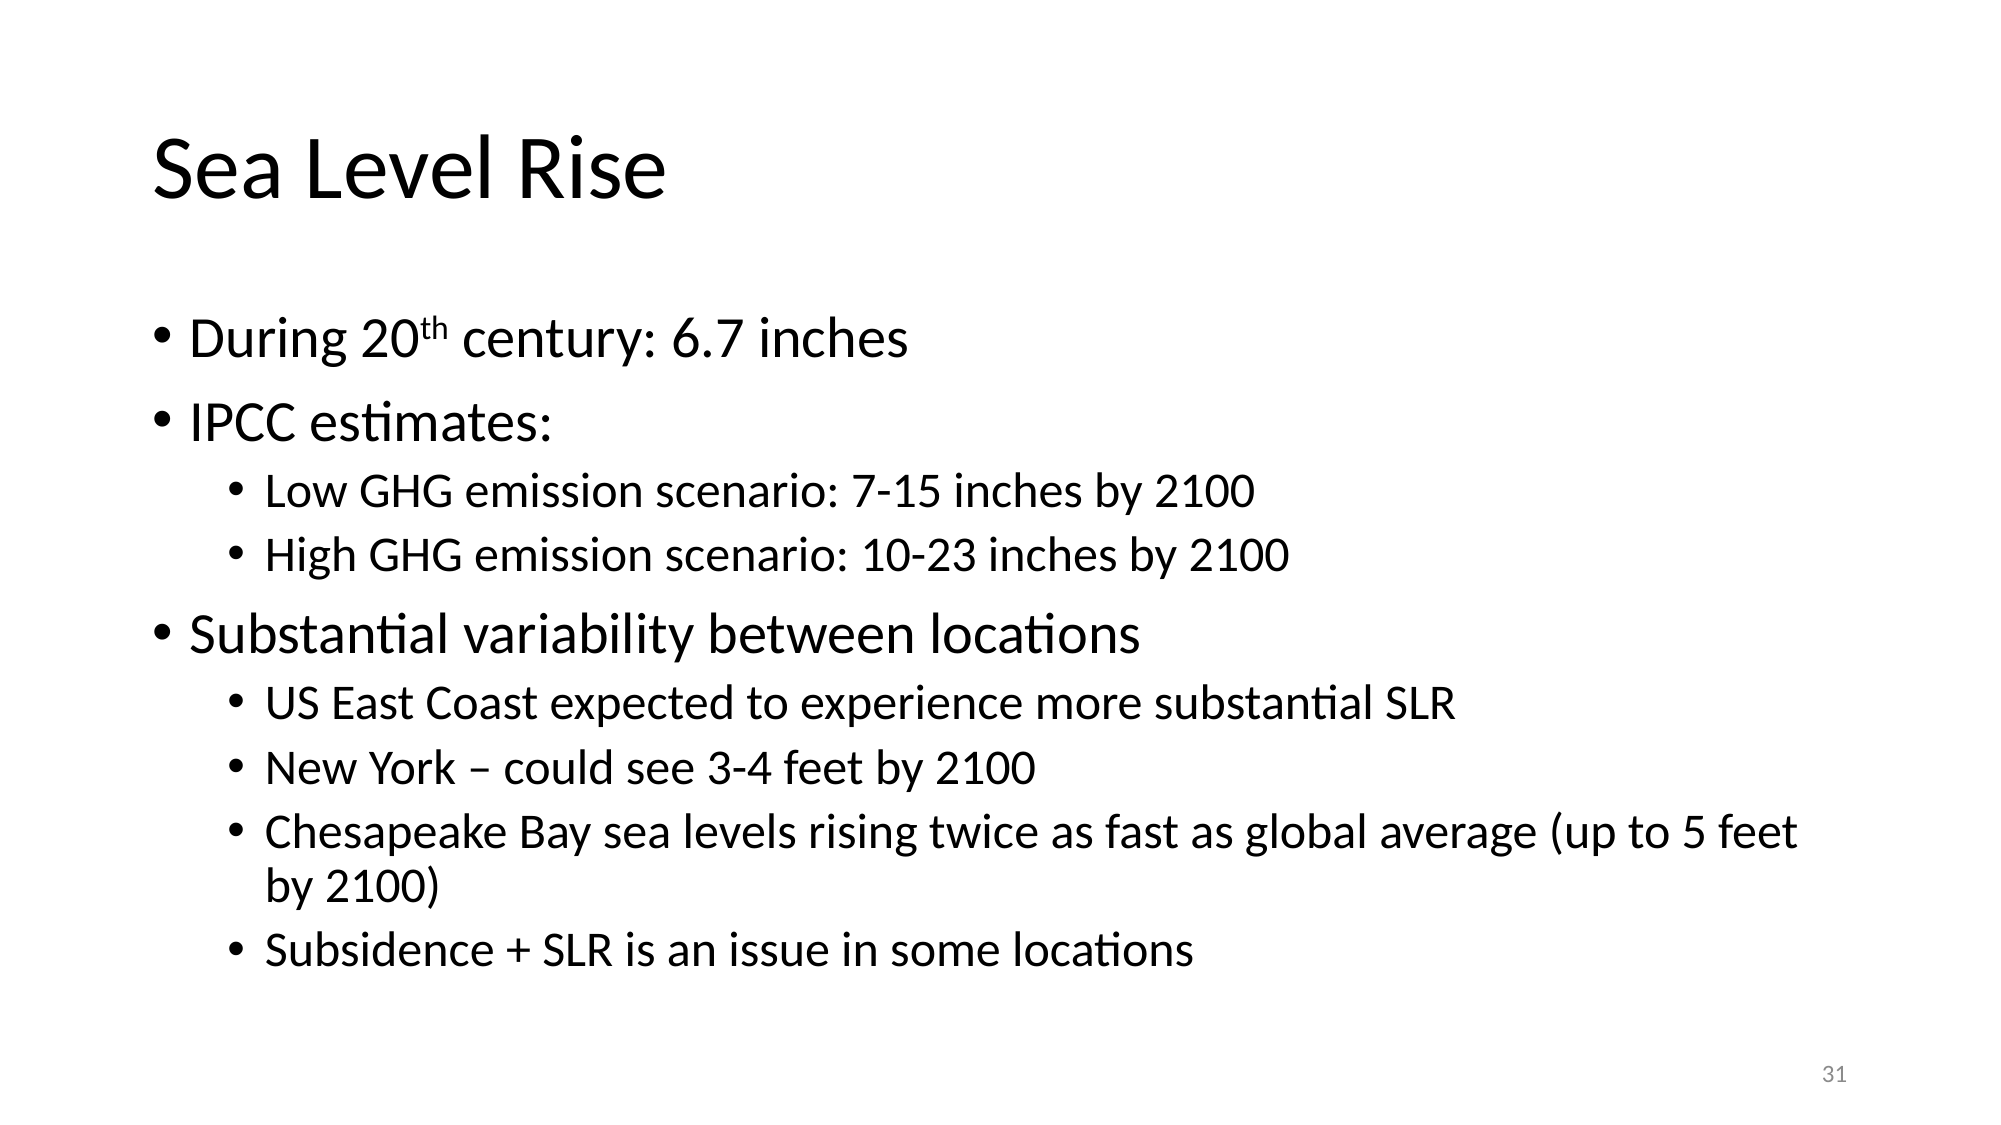

# Sea Level Rise
During 20th century: 6.7 inches
IPCC estimates:
Low GHG emission scenario: 7-15 inches by 2100
High GHG emission scenario: 10-23 inches by 2100
Substantial variability between locations
US East Coast expected to experience more substantial SLR
New York – could see 3-4 feet by 2100
Chesapeake Bay sea levels rising twice as fast as global average (up to 5 feet by 2100)
Subsidence + SLR is an issue in some locations

31